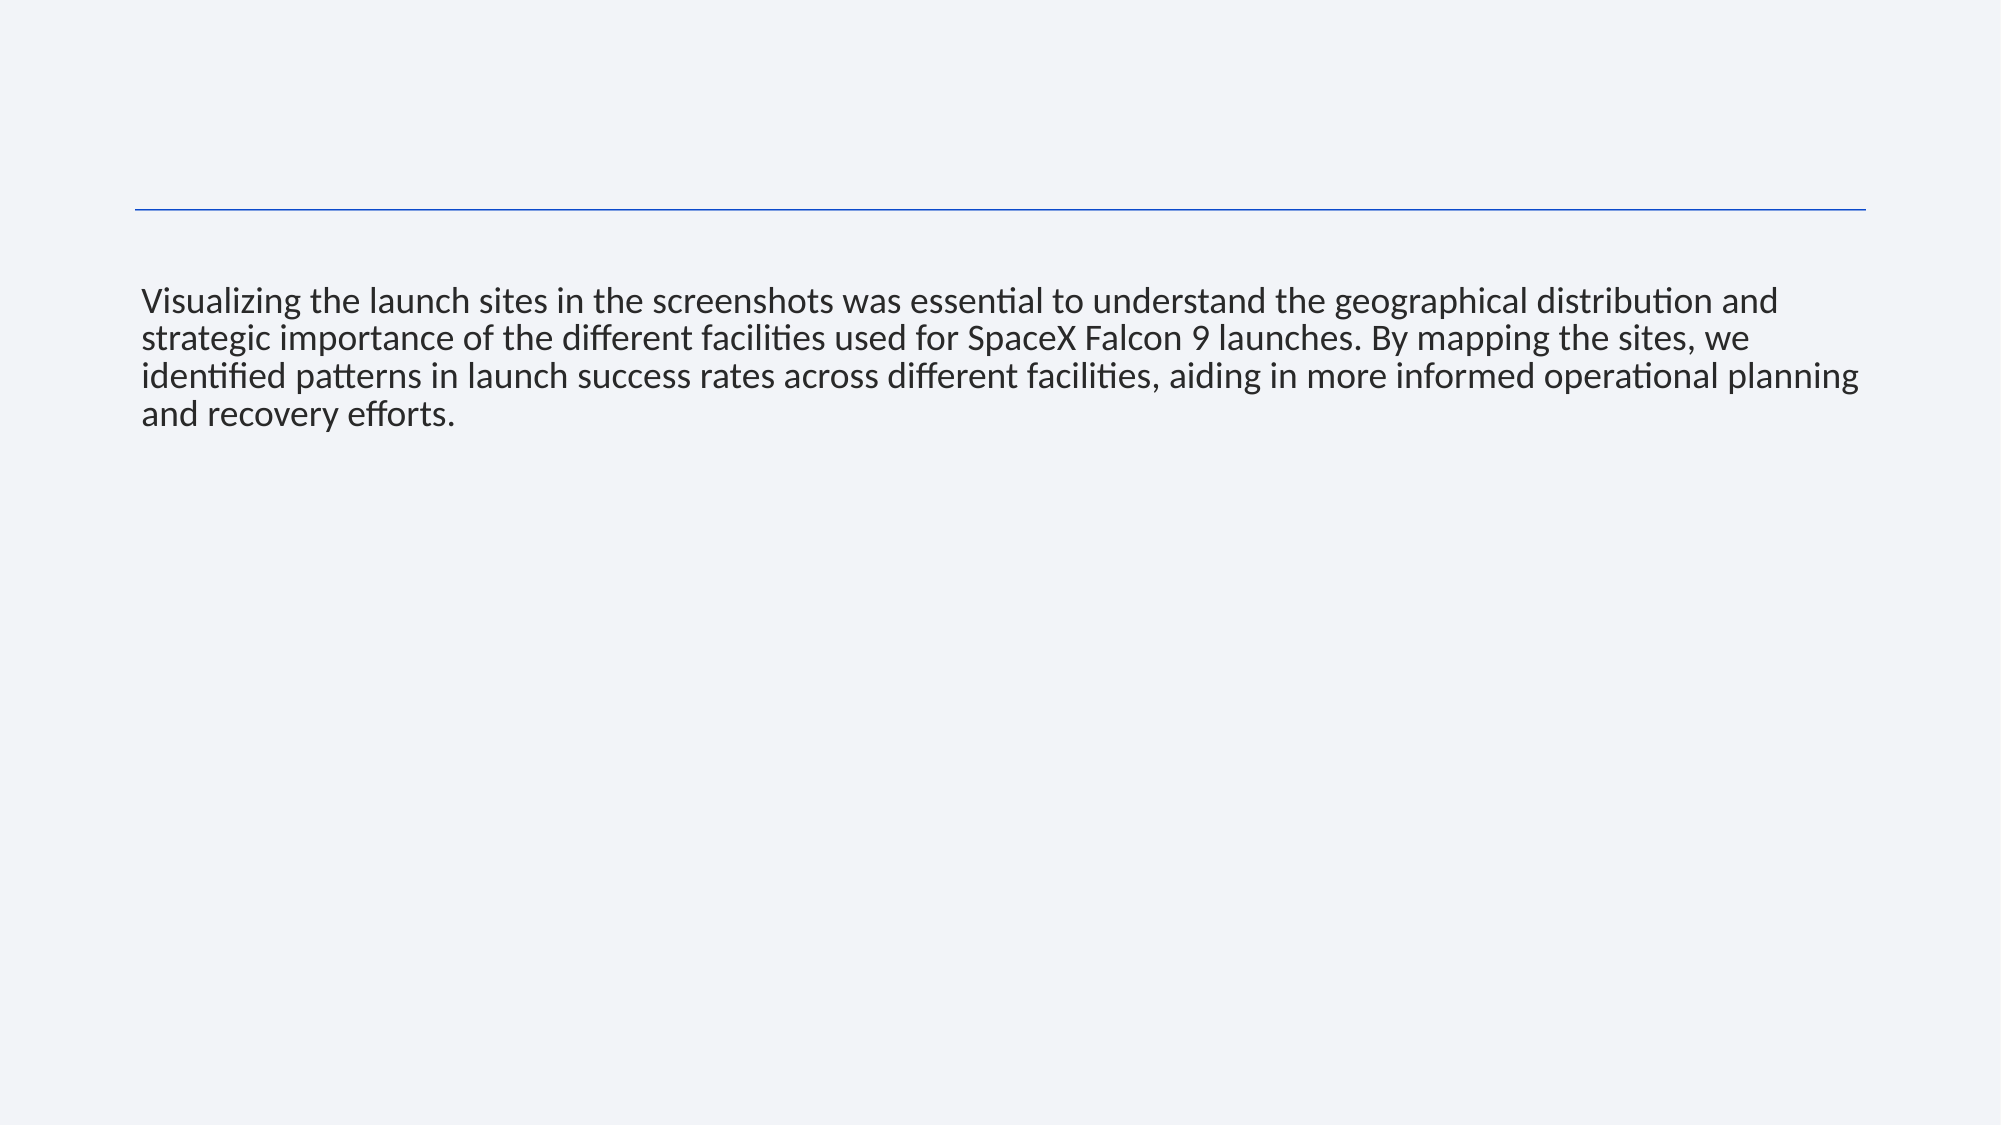

Visualizing the launch sites in the screenshots was essential to understand the geographical distribution and strategic importance of the different facilities used for SpaceX Falcon 9 launches. By mapping the sites, we identified patterns in launch success rates across different facilities, aiding in more informed operational planning and recovery efforts.

36